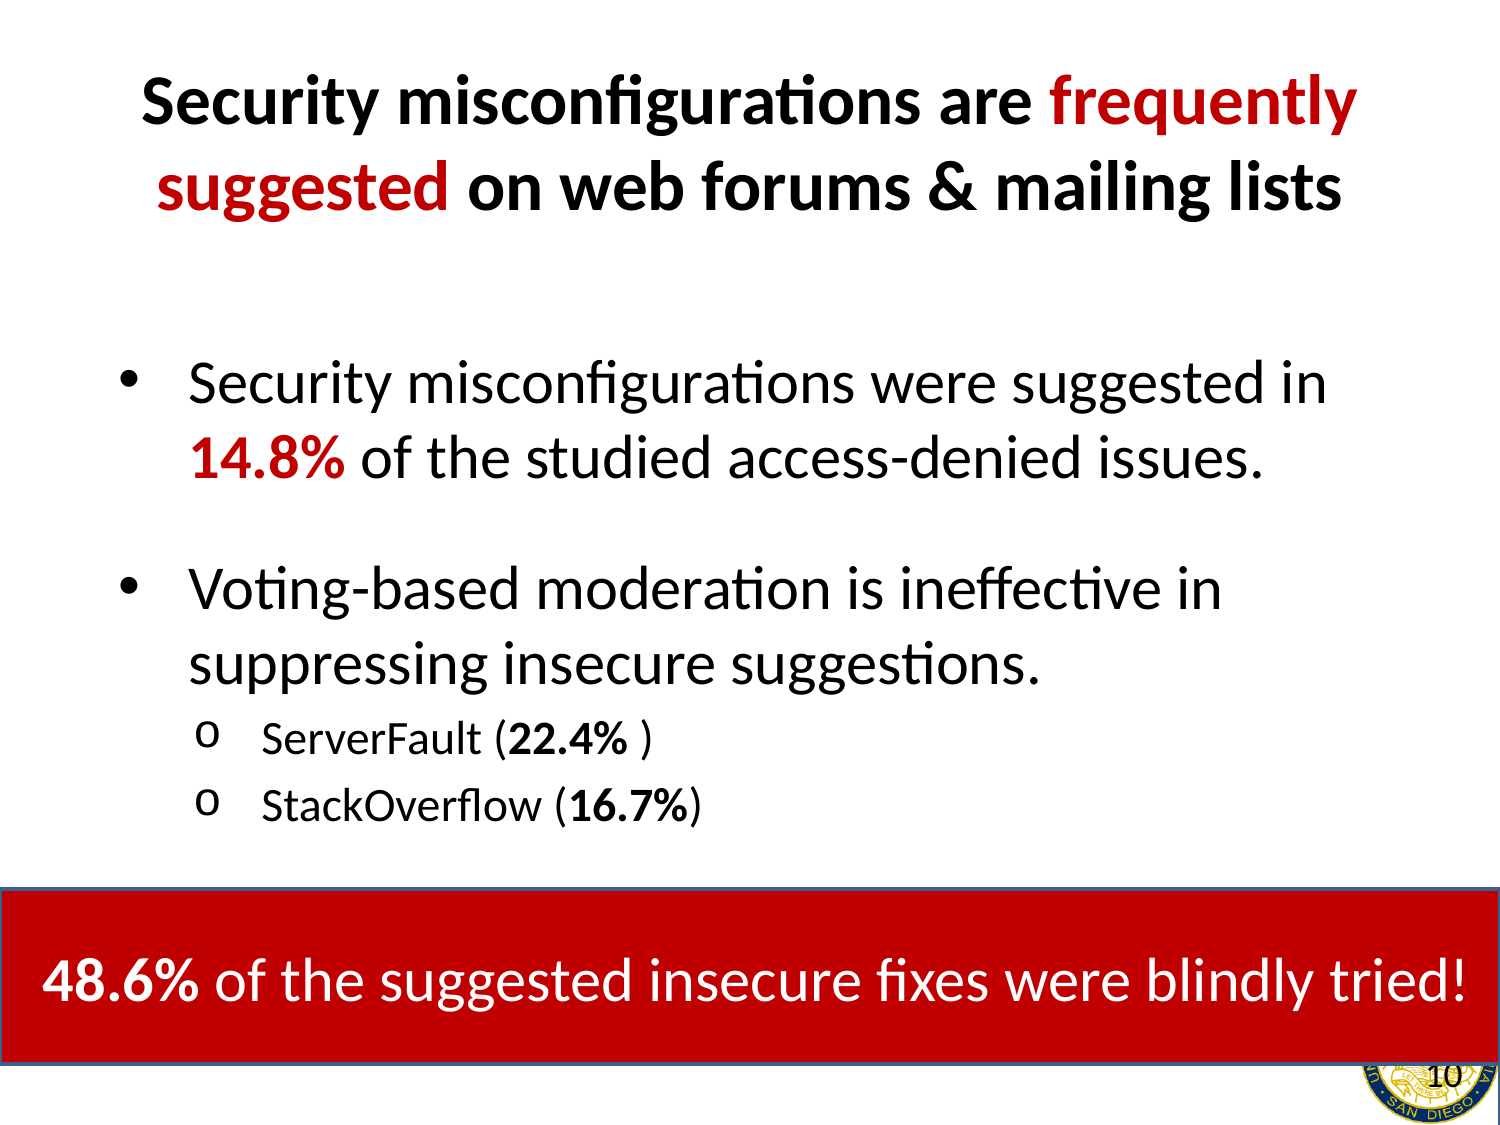

# Security misconfigurations are frequently suggested on web forums & mailing lists
 Security misconfigurations were suggested in
 14.8% of the studied access-denied issues.

 Voting-based moderation is ineffective in
 suppressing insecure suggestions.
  ServerFault (22.4% )
  StackOverflow (16.7%)
 48.6% of the suggested insecure fixes were blindly tried!
11
10